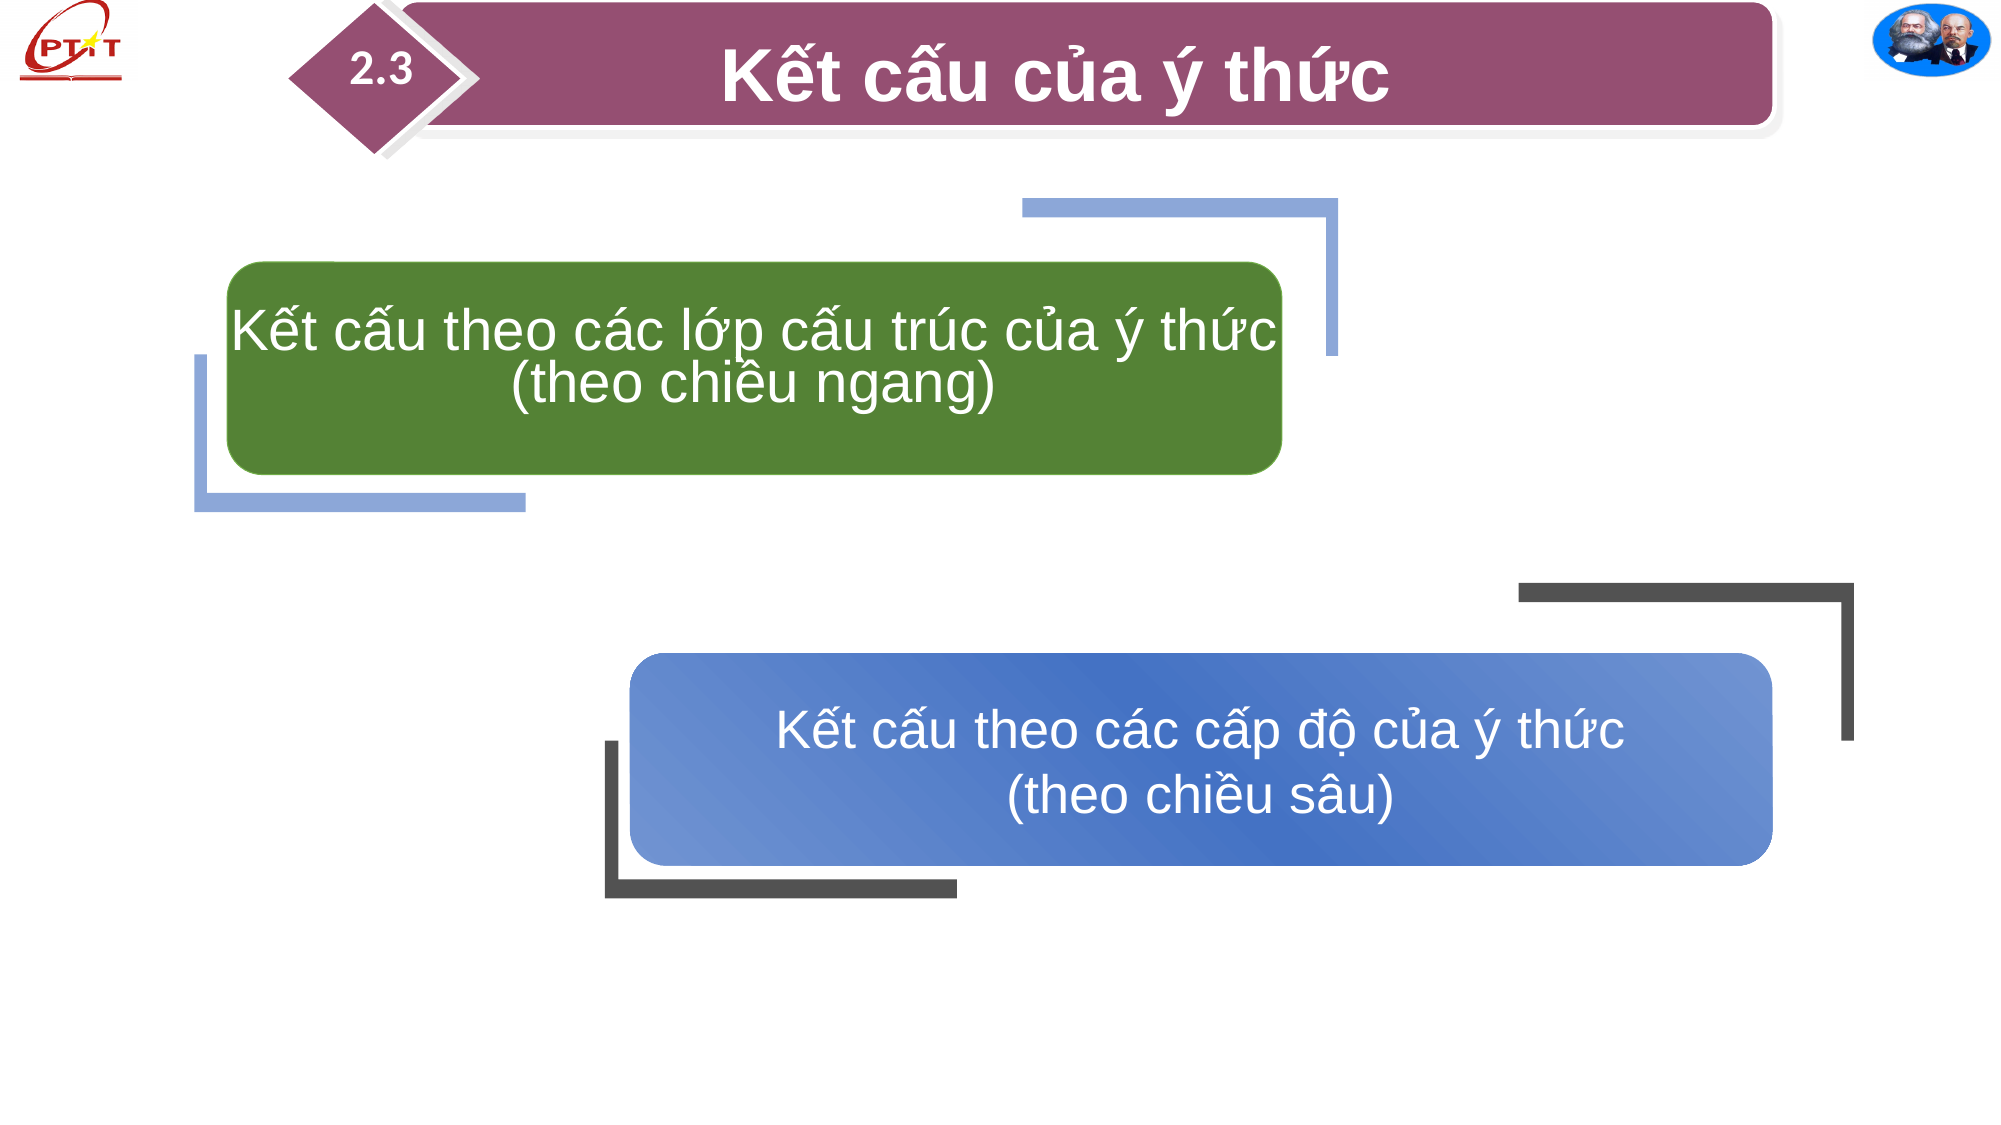

Kết cấu của ý thức
2.3

Kết cấu theo các lớp cấu trúc của ý thức
(theo chiều ngang)

Kết cấu theo các cấp độ của ý thức
(theo chiều sâu)